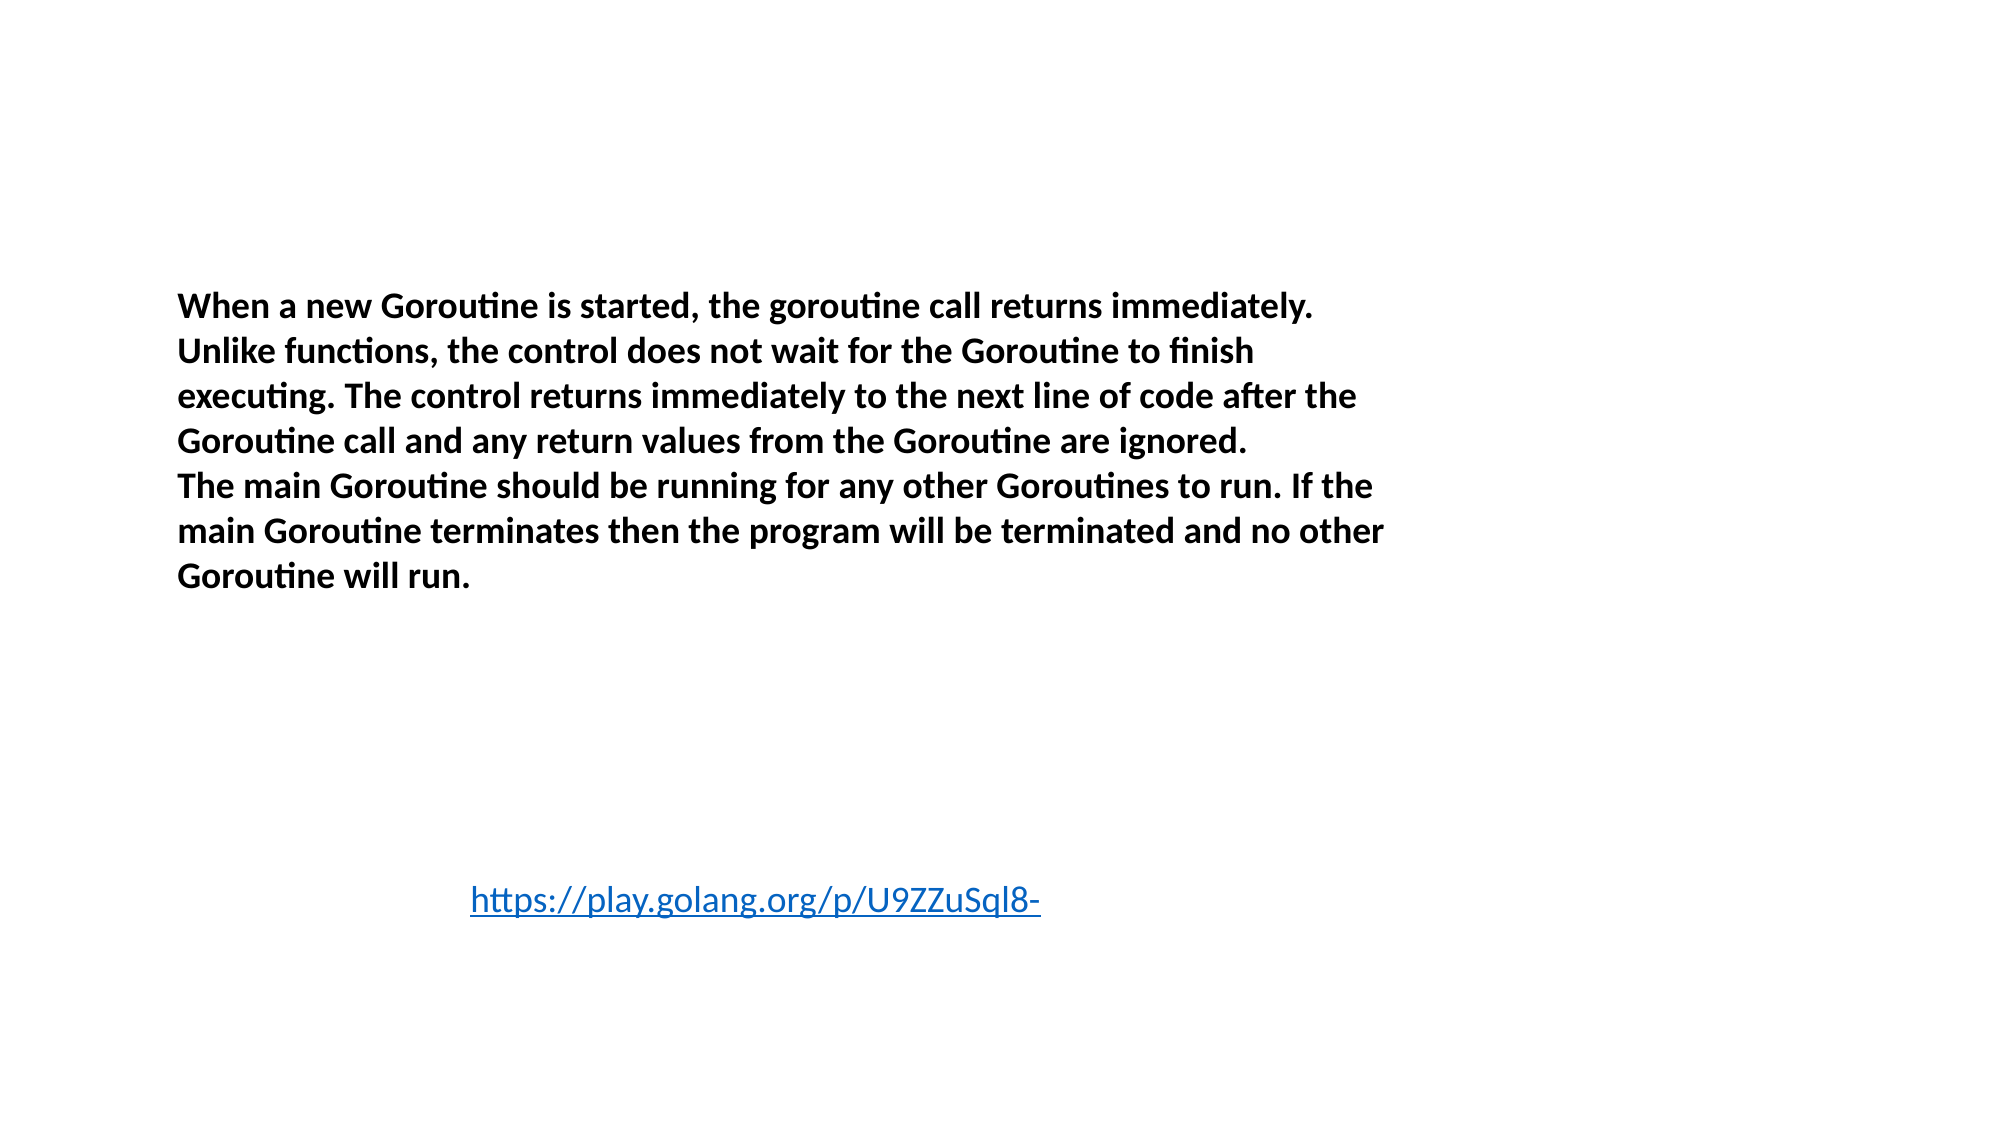

When a new Goroutine is started, the goroutine call returns immediately. Unlike functions, the control does not wait for the Goroutine to finish executing. The control returns immediately to the next line of code after the Goroutine call and any return values from the Goroutine are ignored.
The main Goroutine should be running for any other Goroutines to run. If the main Goroutine terminates then the program will be terminated and no other Goroutine will run.

https://play.golang.org/p/U9ZZuSql8-